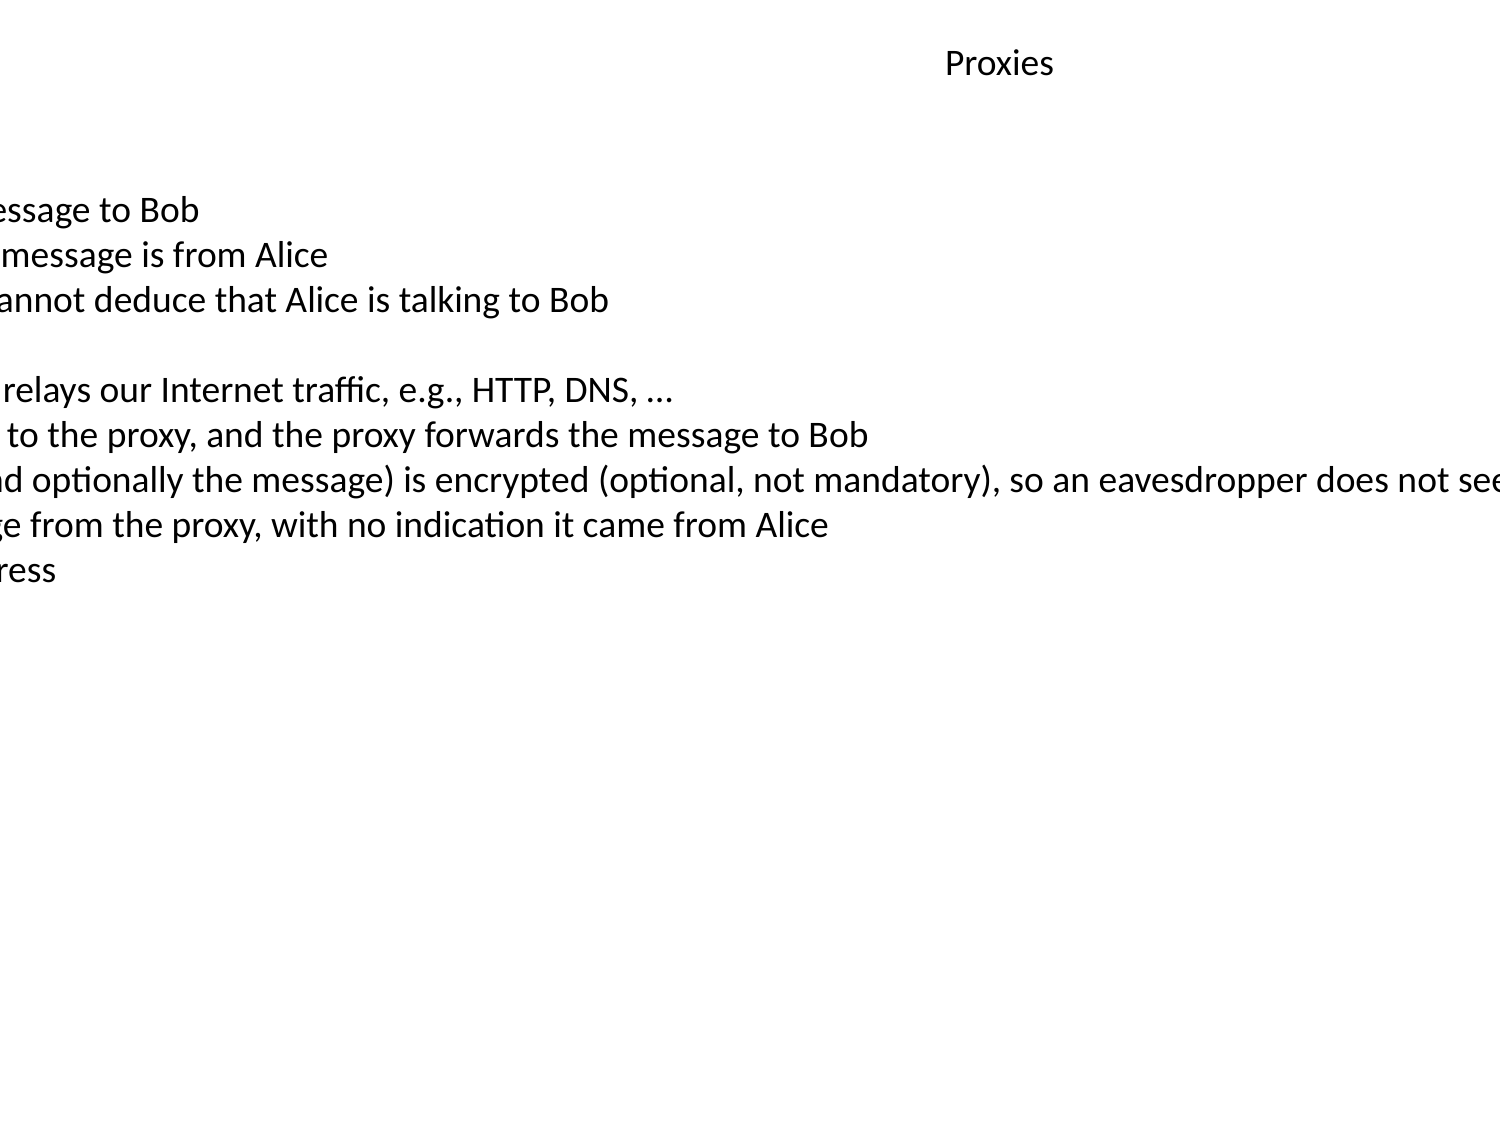

Proxies
Alice wants to send a message to Bob
Bob shouldn’t know the message is from Alice
An eavesdropper (Eve) cannot deduce that Alice is talking to Bob

Proxy: A third party that relays our Internet traffic, e.g., HTTP, DNS, …
Alice sends the message to the proxy, and the proxy forwards the message to Bob
The recipient’s name (and optionally the message) is encrypted (optional, not mandatory), so an eavesdropper does not see a packet with both Alice and Bob’s identities in plaintext
Bob receives the message from the proxy, with no indication it came from Alice
Mask the original IP address